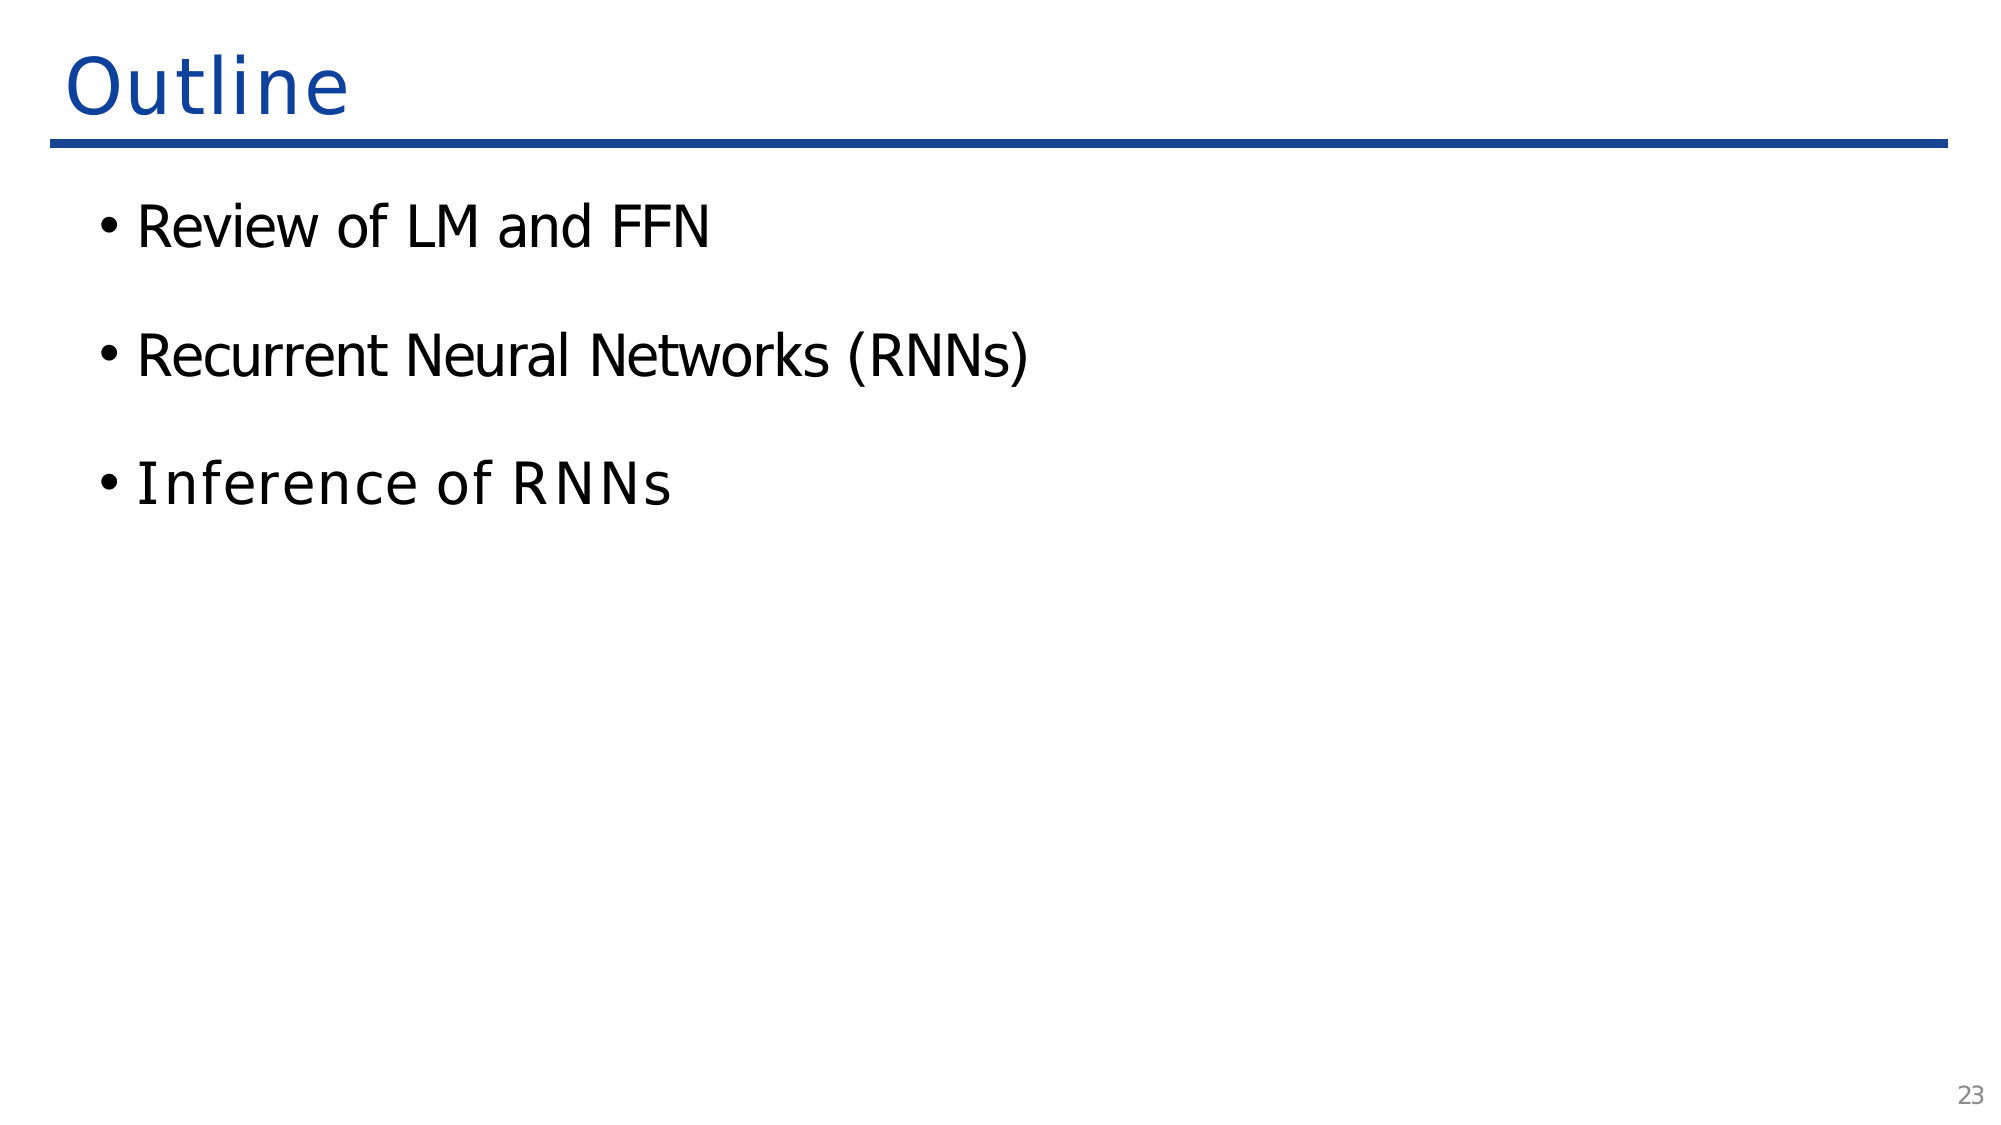

# Outline
Review of LM and FFN
Recurrent Neural Networks (RNNs)
Inference of RNNs
23